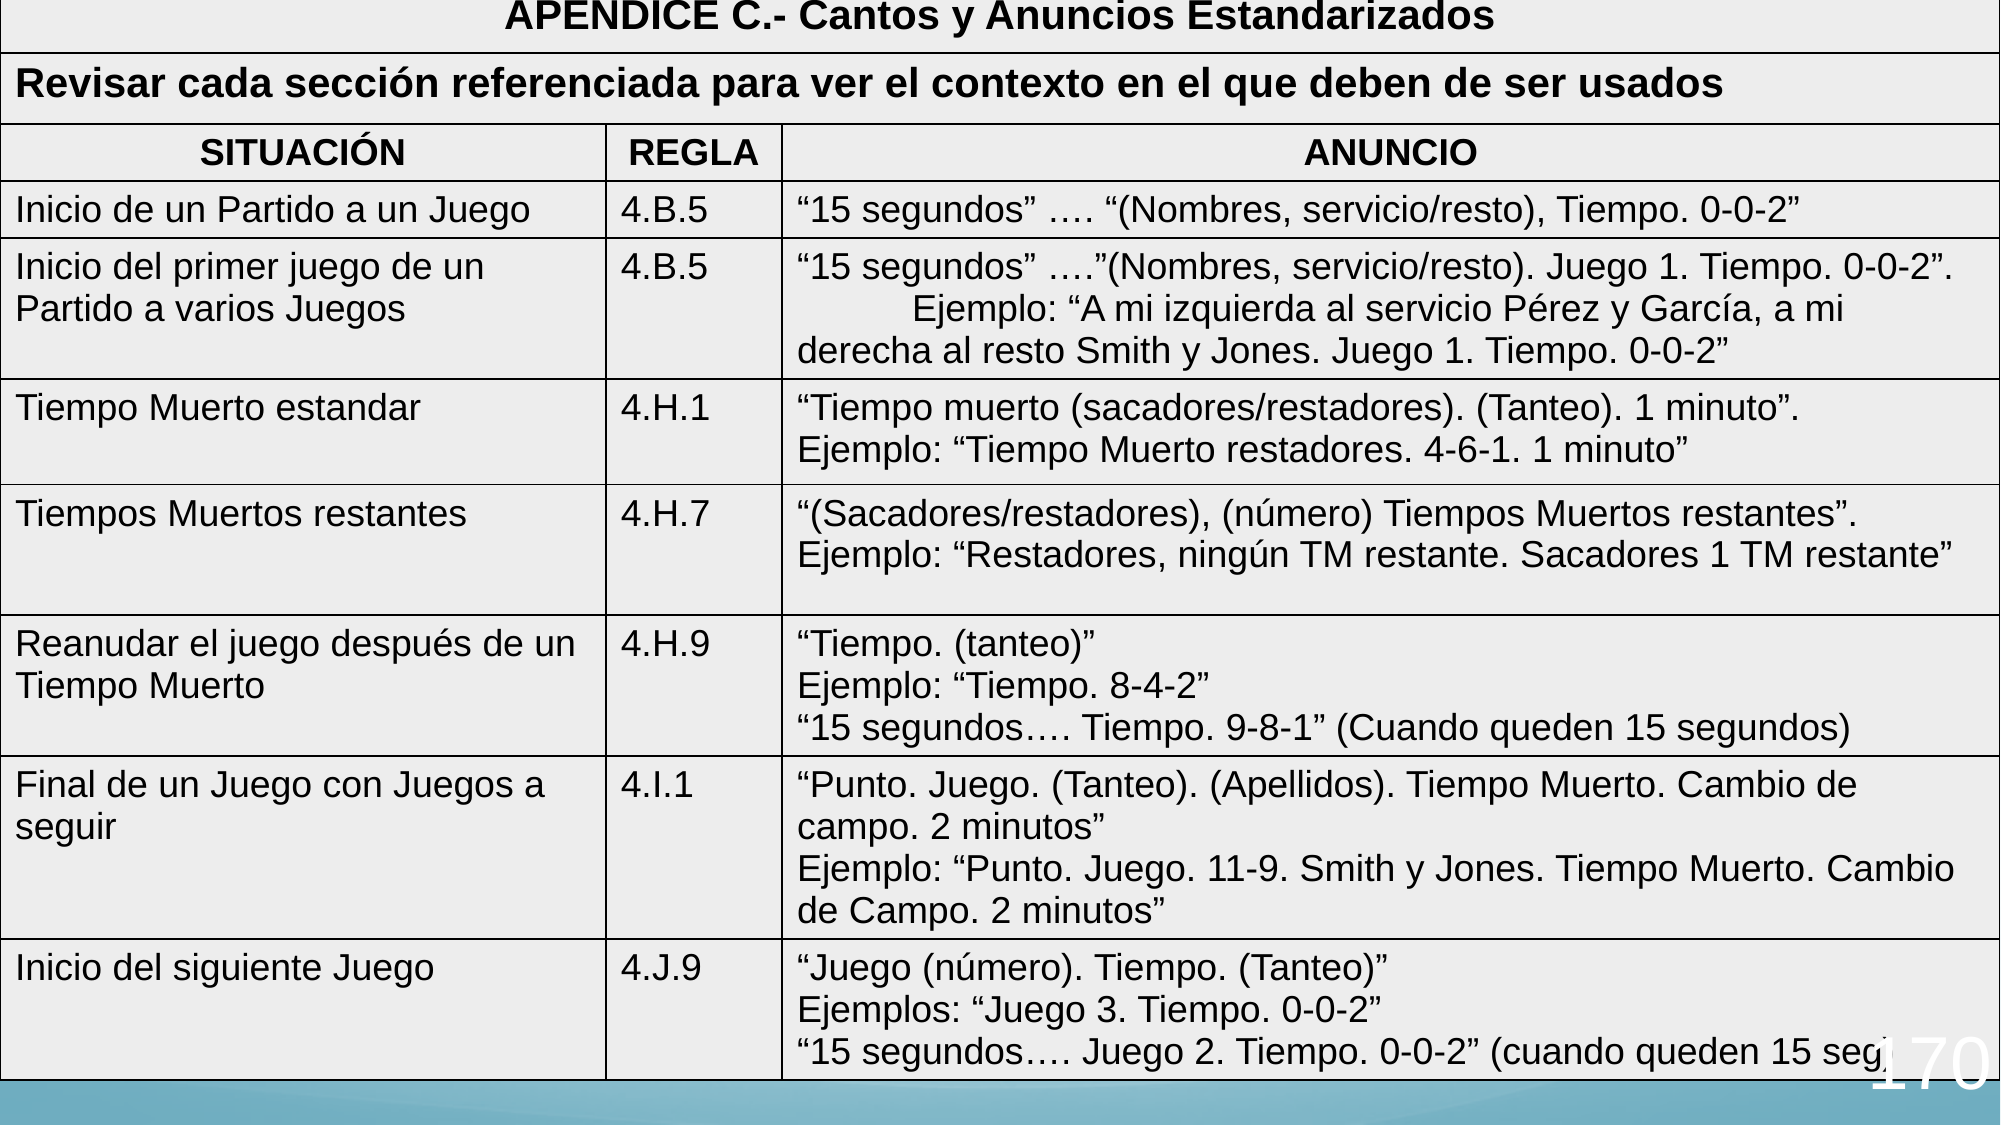

| APÉNDICE C.- Cantos y Anuncios Estandarizados |  |  |
| --- | --- | --- |
| Revisar cada sección referenciada para ver el contexto en el que deben de ser usados |  |  |
| SITUACIÓN | REGLA | ANUNCIO |
| Inicio de un Partido a un Juego | 4.B.5 | “15 segundos” …. “(Nombres, servicio/resto), Tiempo. 0-0-2” |
| Inicio del primer juego de un Partido a varios Juegos | 4.B.5 | “15 segundos” ….”(Nombres, servicio/resto). Juego 1. Tiempo. 0-0-2”. Ejemplo: “A mi izquierda al servicio Pérez y García, a mi derecha al resto Smith y Jones. Juego 1. Tiempo. 0-0-2” |
| Tiempo Muerto estandar | 4.H.1 | “Tiempo muerto (sacadores/restadores). (Tanteo). 1 minuto”. Ejemplo: “Tiempo Muerto restadores. 4-6-1. 1 minuto” |
| Tiempos Muertos restantes | 4.H.7 | “(Sacadores/restadores), (número) Tiempos Muertos restantes”. Ejemplo: “Restadores, ningún TM restante. Sacadores 1 TM restante” |
| Reanudar el juego después de un Tiempo Muerto | 4.H.9 | “Tiempo. (tanteo)” Ejemplo: “Tiempo. 8-4-2” “15 segundos…. Tiempo. 9-8-1” (Cuando queden 15 segundos) |
| Final de un Juego con Juegos a seguir | 4.I.1 | “Punto. Juego. (Tanteo). (Apellidos). Tiempo Muerto. Cambio de campo. 2 minutos” Ejemplo: “Punto. Juego. 11-9. Smith y Jones. Tiempo Muerto. Cambio de Campo. 2 minutos” |
| Inicio del siguiente Juego | 4.J.9 | “Juego (número). Tiempo. (Tanteo)” Ejemplos: “Juego 3. Tiempo. 0-0-2” “15 segundos…. Juego 2. Tiempo. 0-0-2” (cuando queden 15 seg) |
170